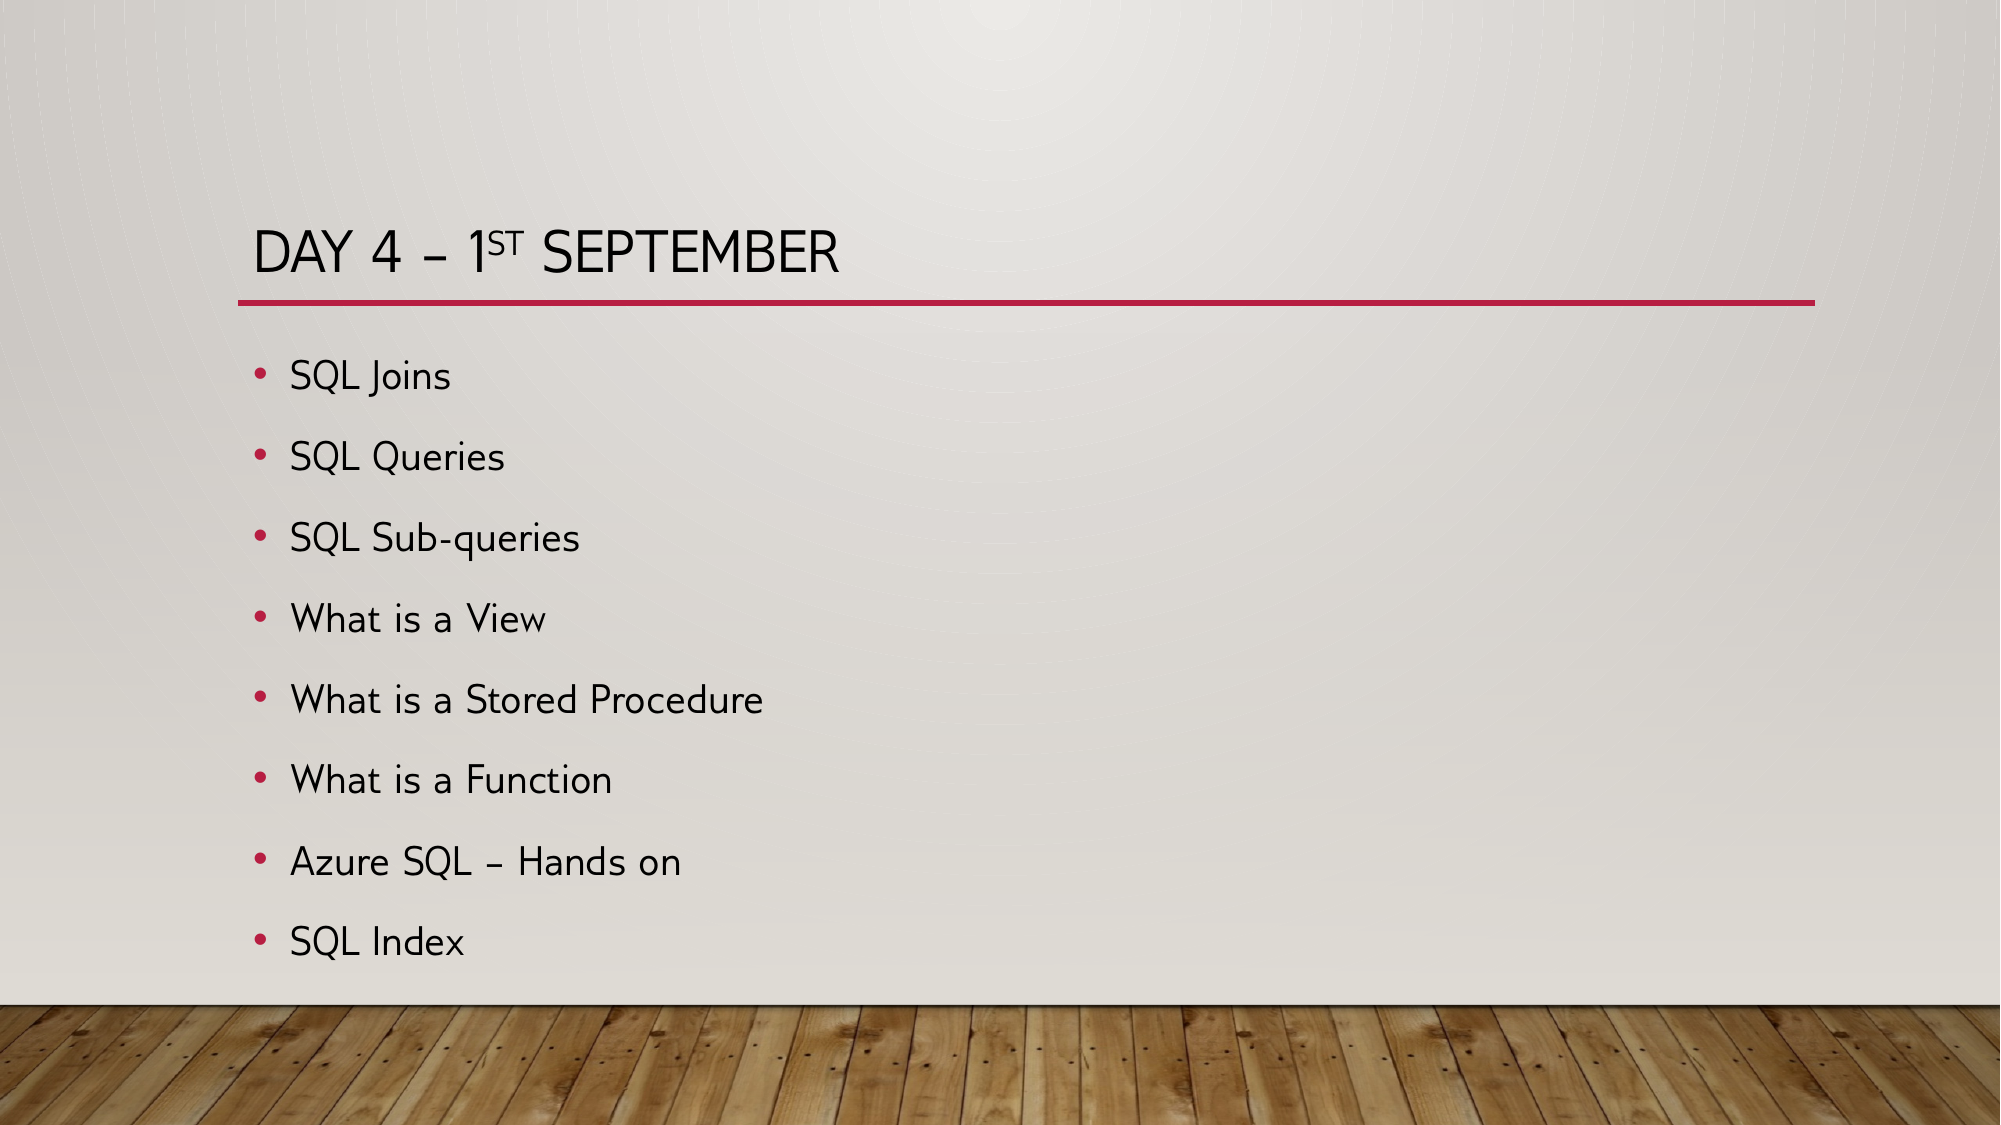

# Day 4 – 1st September
SQL Joins
SQL Queries
SQL Sub-queries
What is a View
What is a Stored Procedure
What is a Function
Azure SQL – Hands on
SQL Index